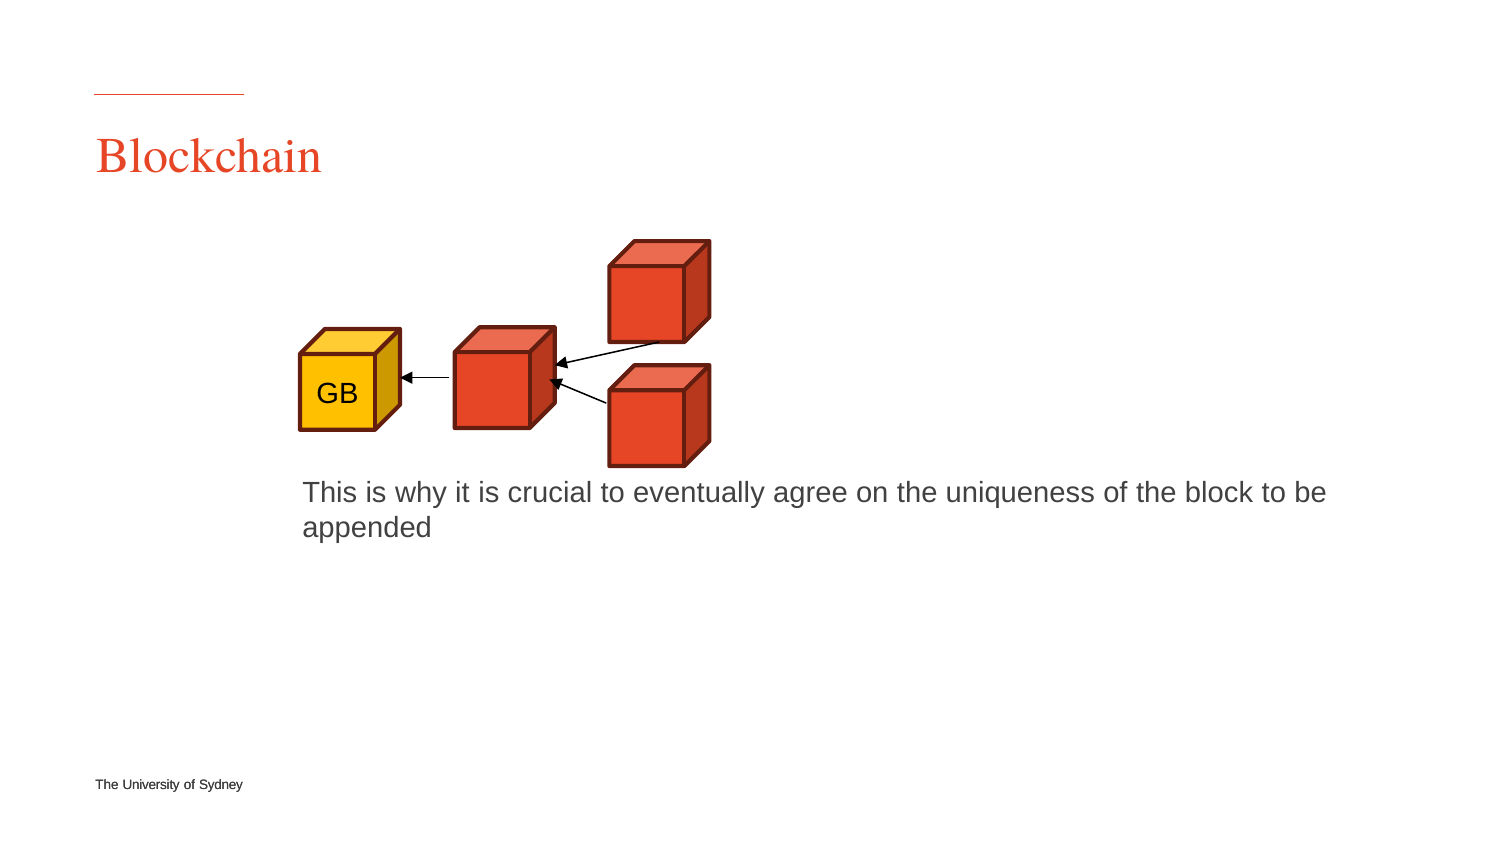

# Blockchain

GB

This is why it is crucial to eventually agree on the uniqueness of the block to be appended
The University of Sydney